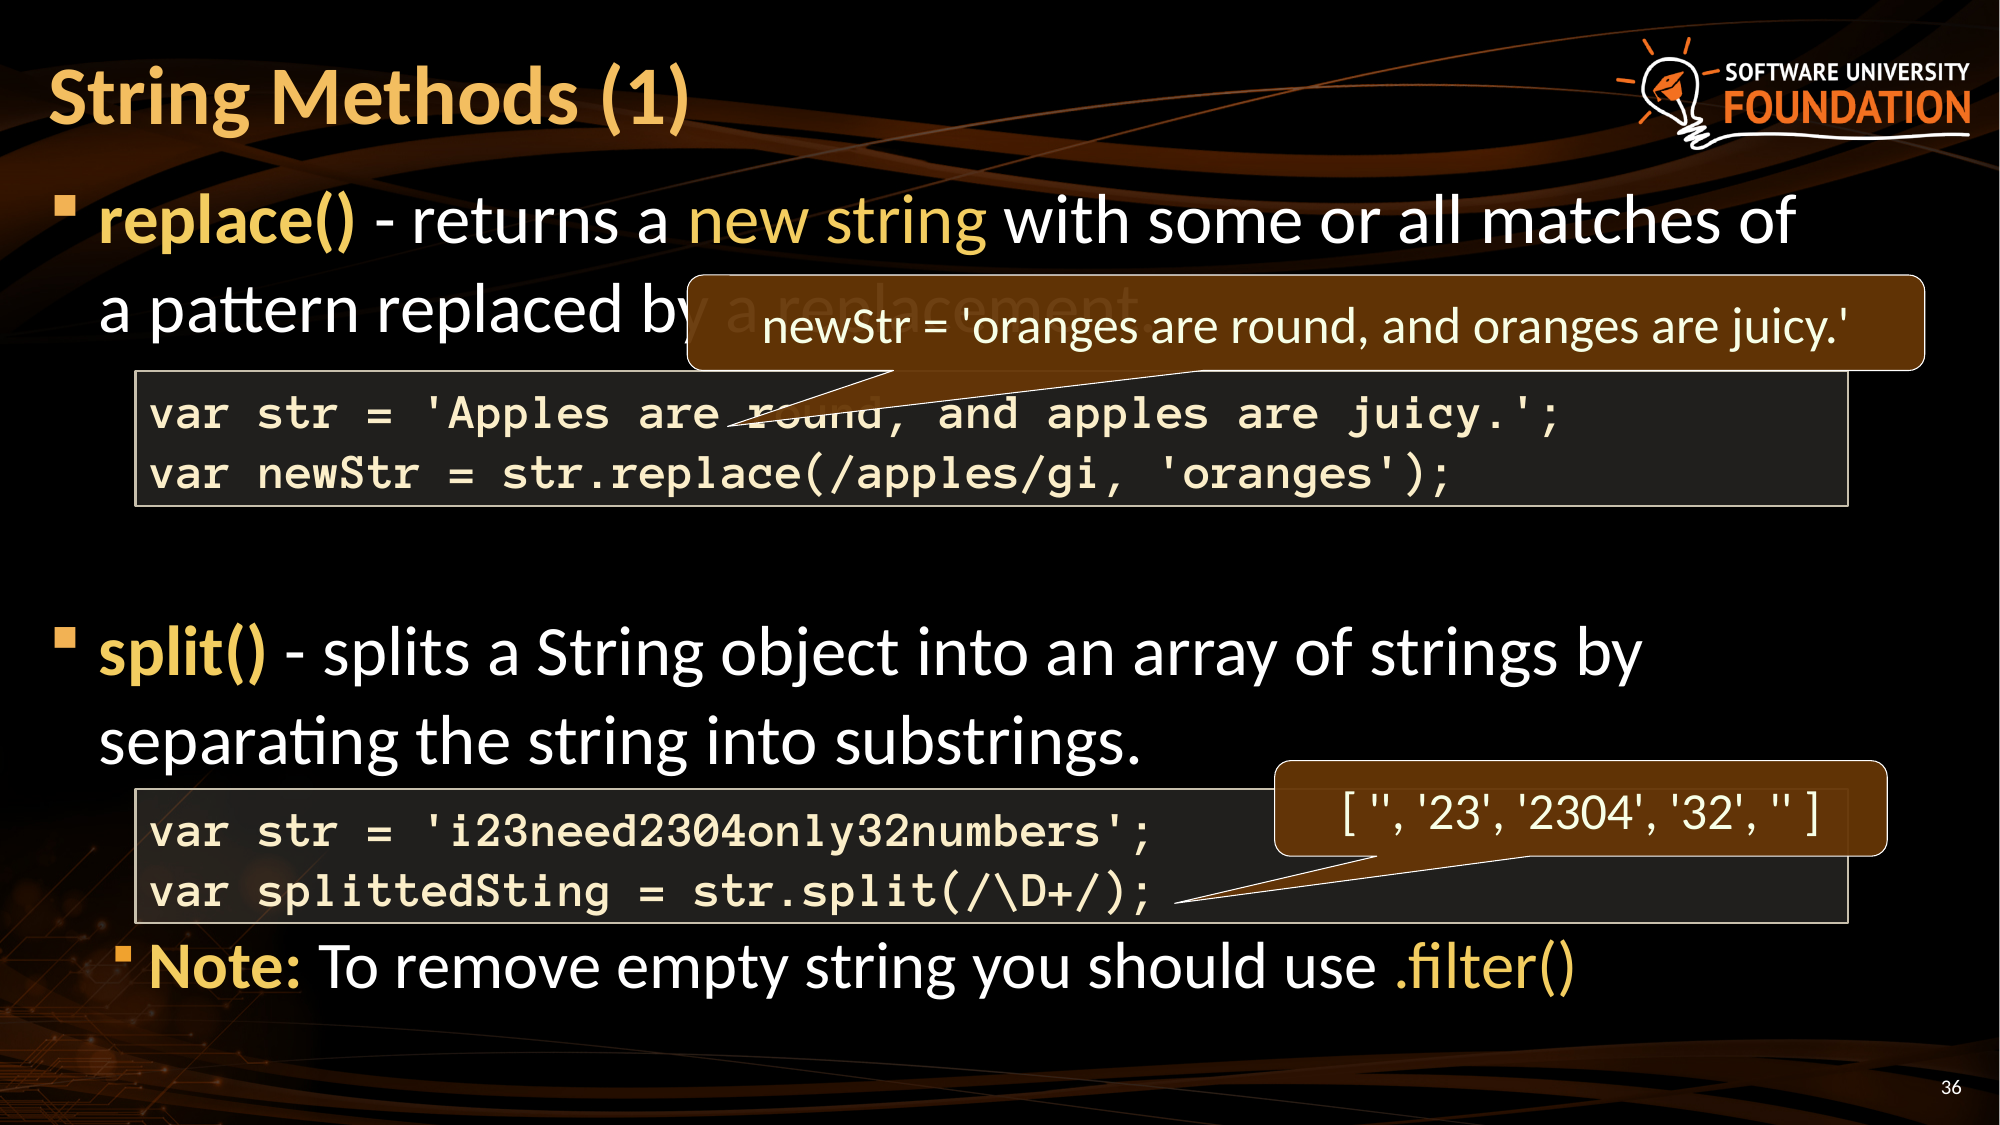

# String Methods (1)
replace() - returns a new string with some or all matches of a pattern replaced by a replacement.

split() - splits a String object into an array of strings by separating the string into substrings.

Note: To remove empty string you should use .filter()
newStr = 'oranges are round, and oranges are juicy.'
var str = 'Apples are round, and apples are juicy.';
var newStr = str.replace(/apples/gi, 'oranges');
[ '', '23', '2304', '32', '' ]
var str = 'i23need2304only32numbers';
var splittedSting = str.split(/\D+/);
36